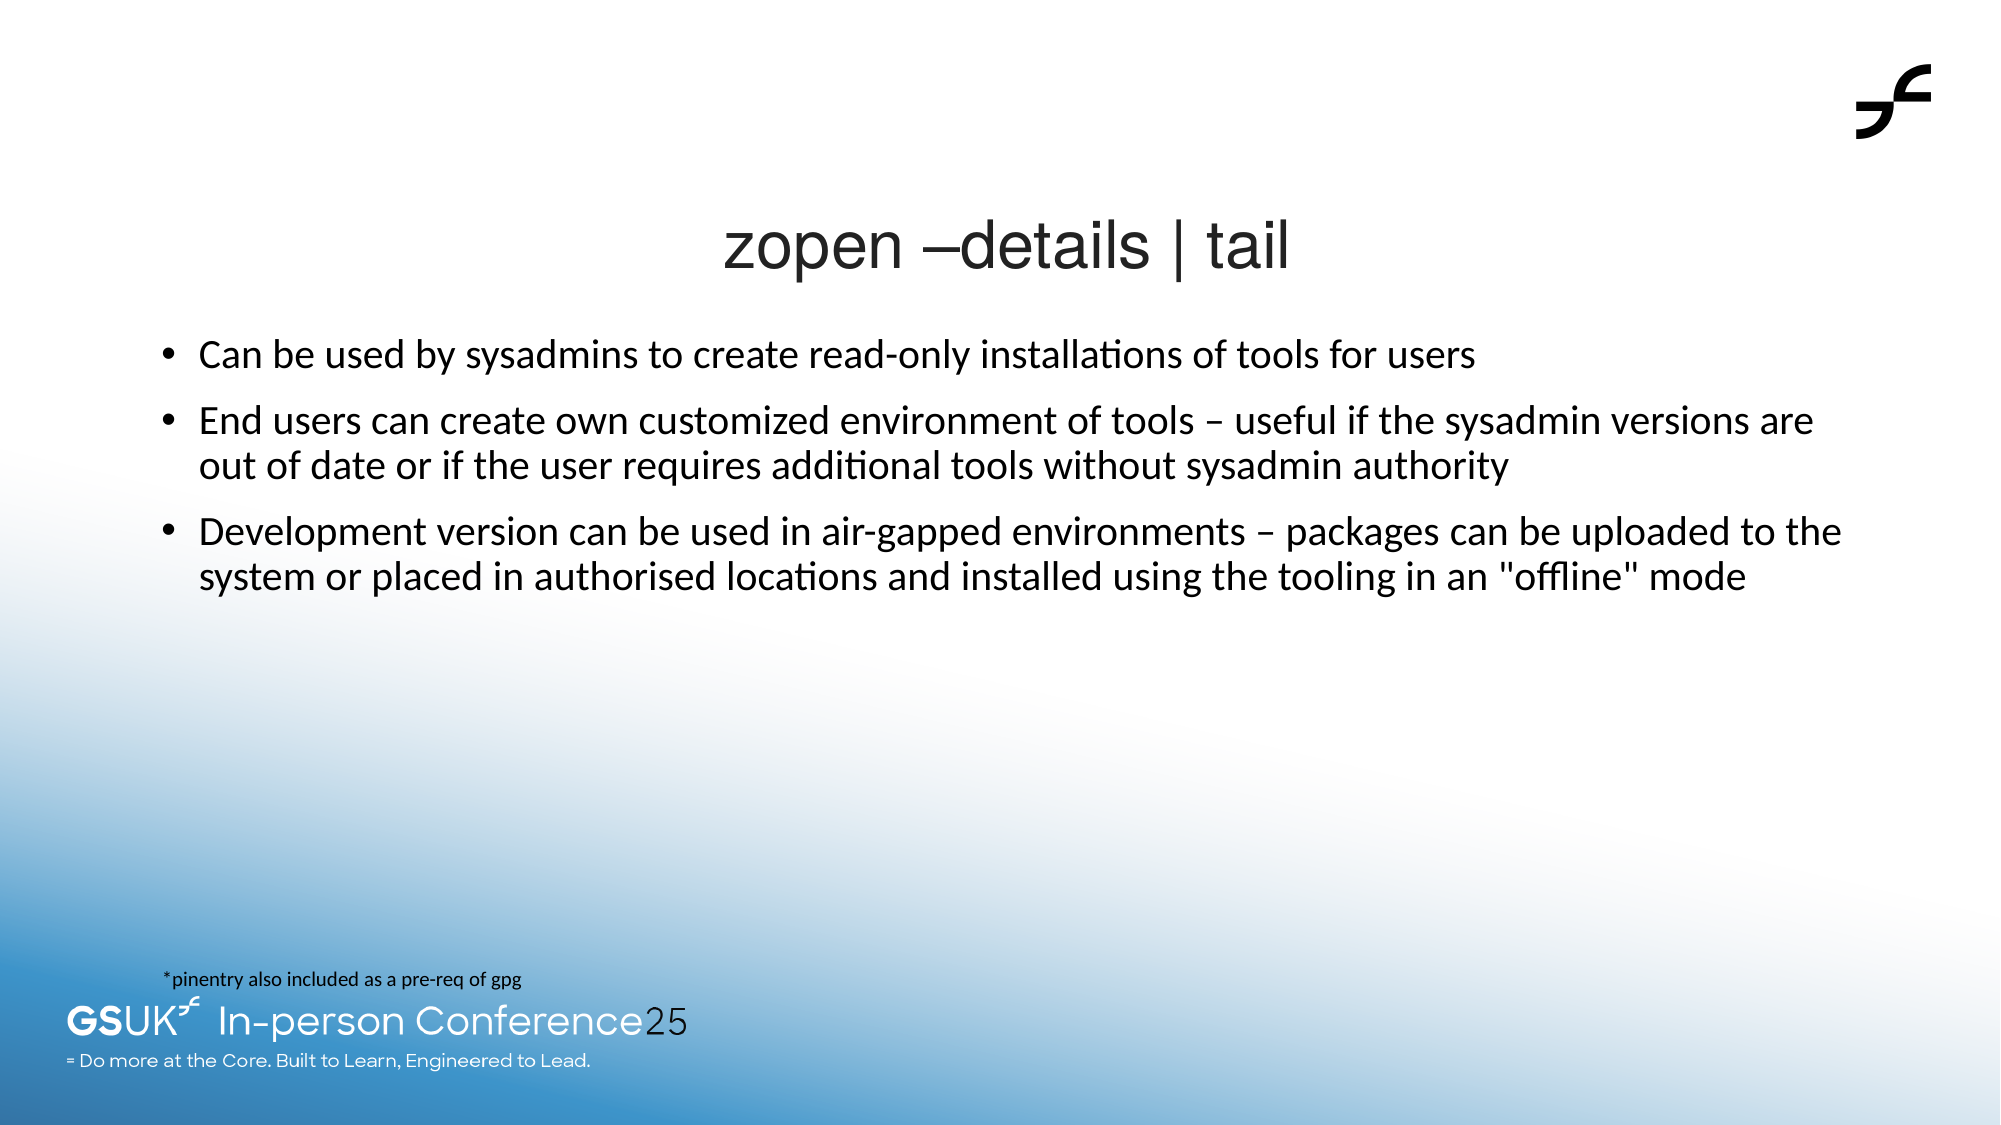

zopen –details | tail

Can be used by sysadmins to create read-only installations of tools for users
End users can create own customized environment of tools – useful if the sysadmin versions are out of date or if the user requires additional tools without sysadmin authority
Development version can be used in air-gapped environments – packages can be uploaded to the system or placed in authorised locations and installed using the tooling in an "offline" mode

*pinentry also included as a pre-req of gpg